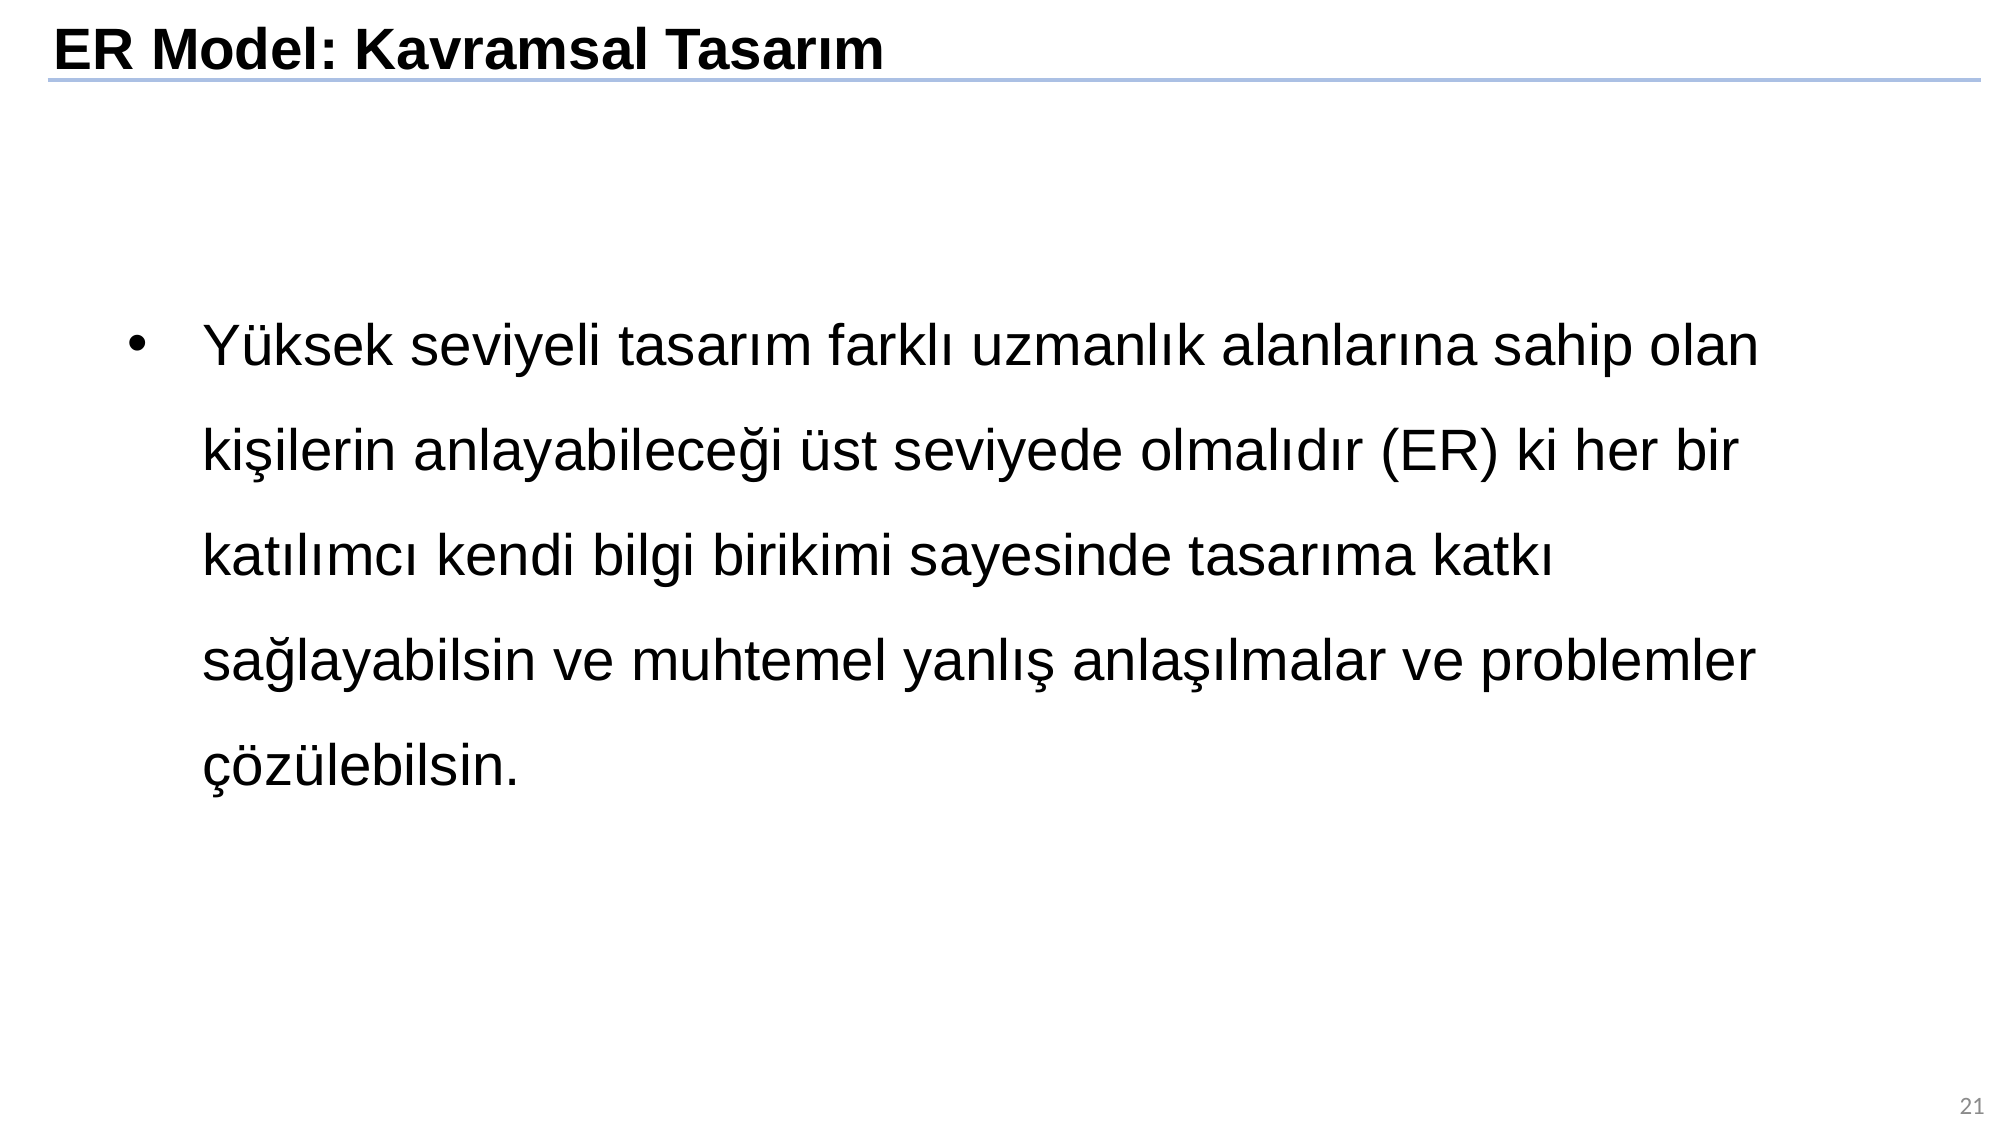

ER Model: Kavramsal Tasarım
Yüksek seviyeli tasarım farklı uzmanlık alanlarına sahip olan kişilerin anlayabileceği üst seviyede olmalıdır (ER) ki her bir katılımcı kendi bilgi birikimi sayesinde tasarıma katkı sağlayabilsin ve muhtemel yanlış anlaşılmalar ve problemler çözülebilsin.
21